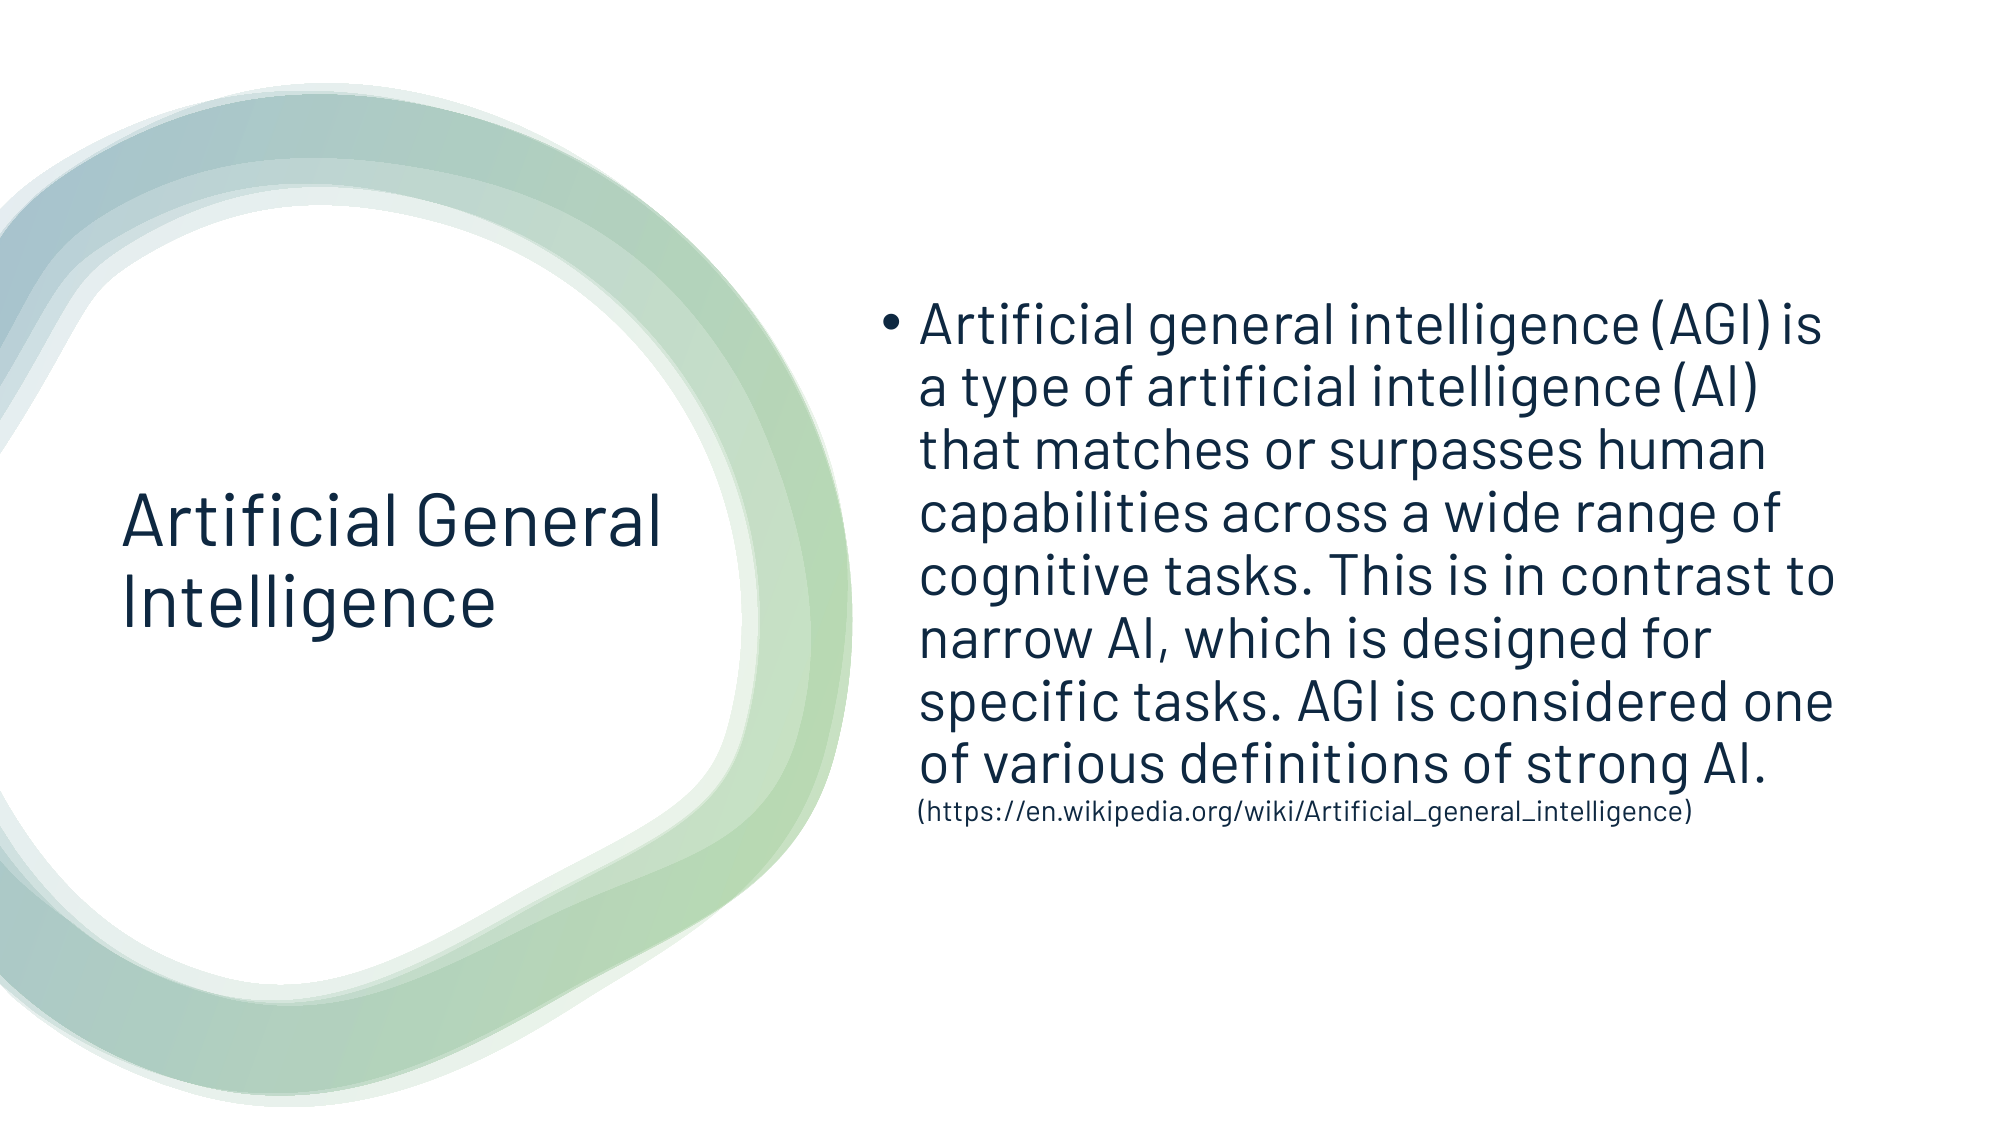

Artificial general intelligence (AGI) is a type of artificial intelligence (AI) that matches or surpasses human capabilities across a wide range of cognitive tasks. This is in contrast to narrow AI, which is designed for specific tasks. AGI is considered one of various definitions of strong AI.  (https://en.wikipedia.org/wiki/Artificial_general_intelligence)
# Artificial General Intelligence
27